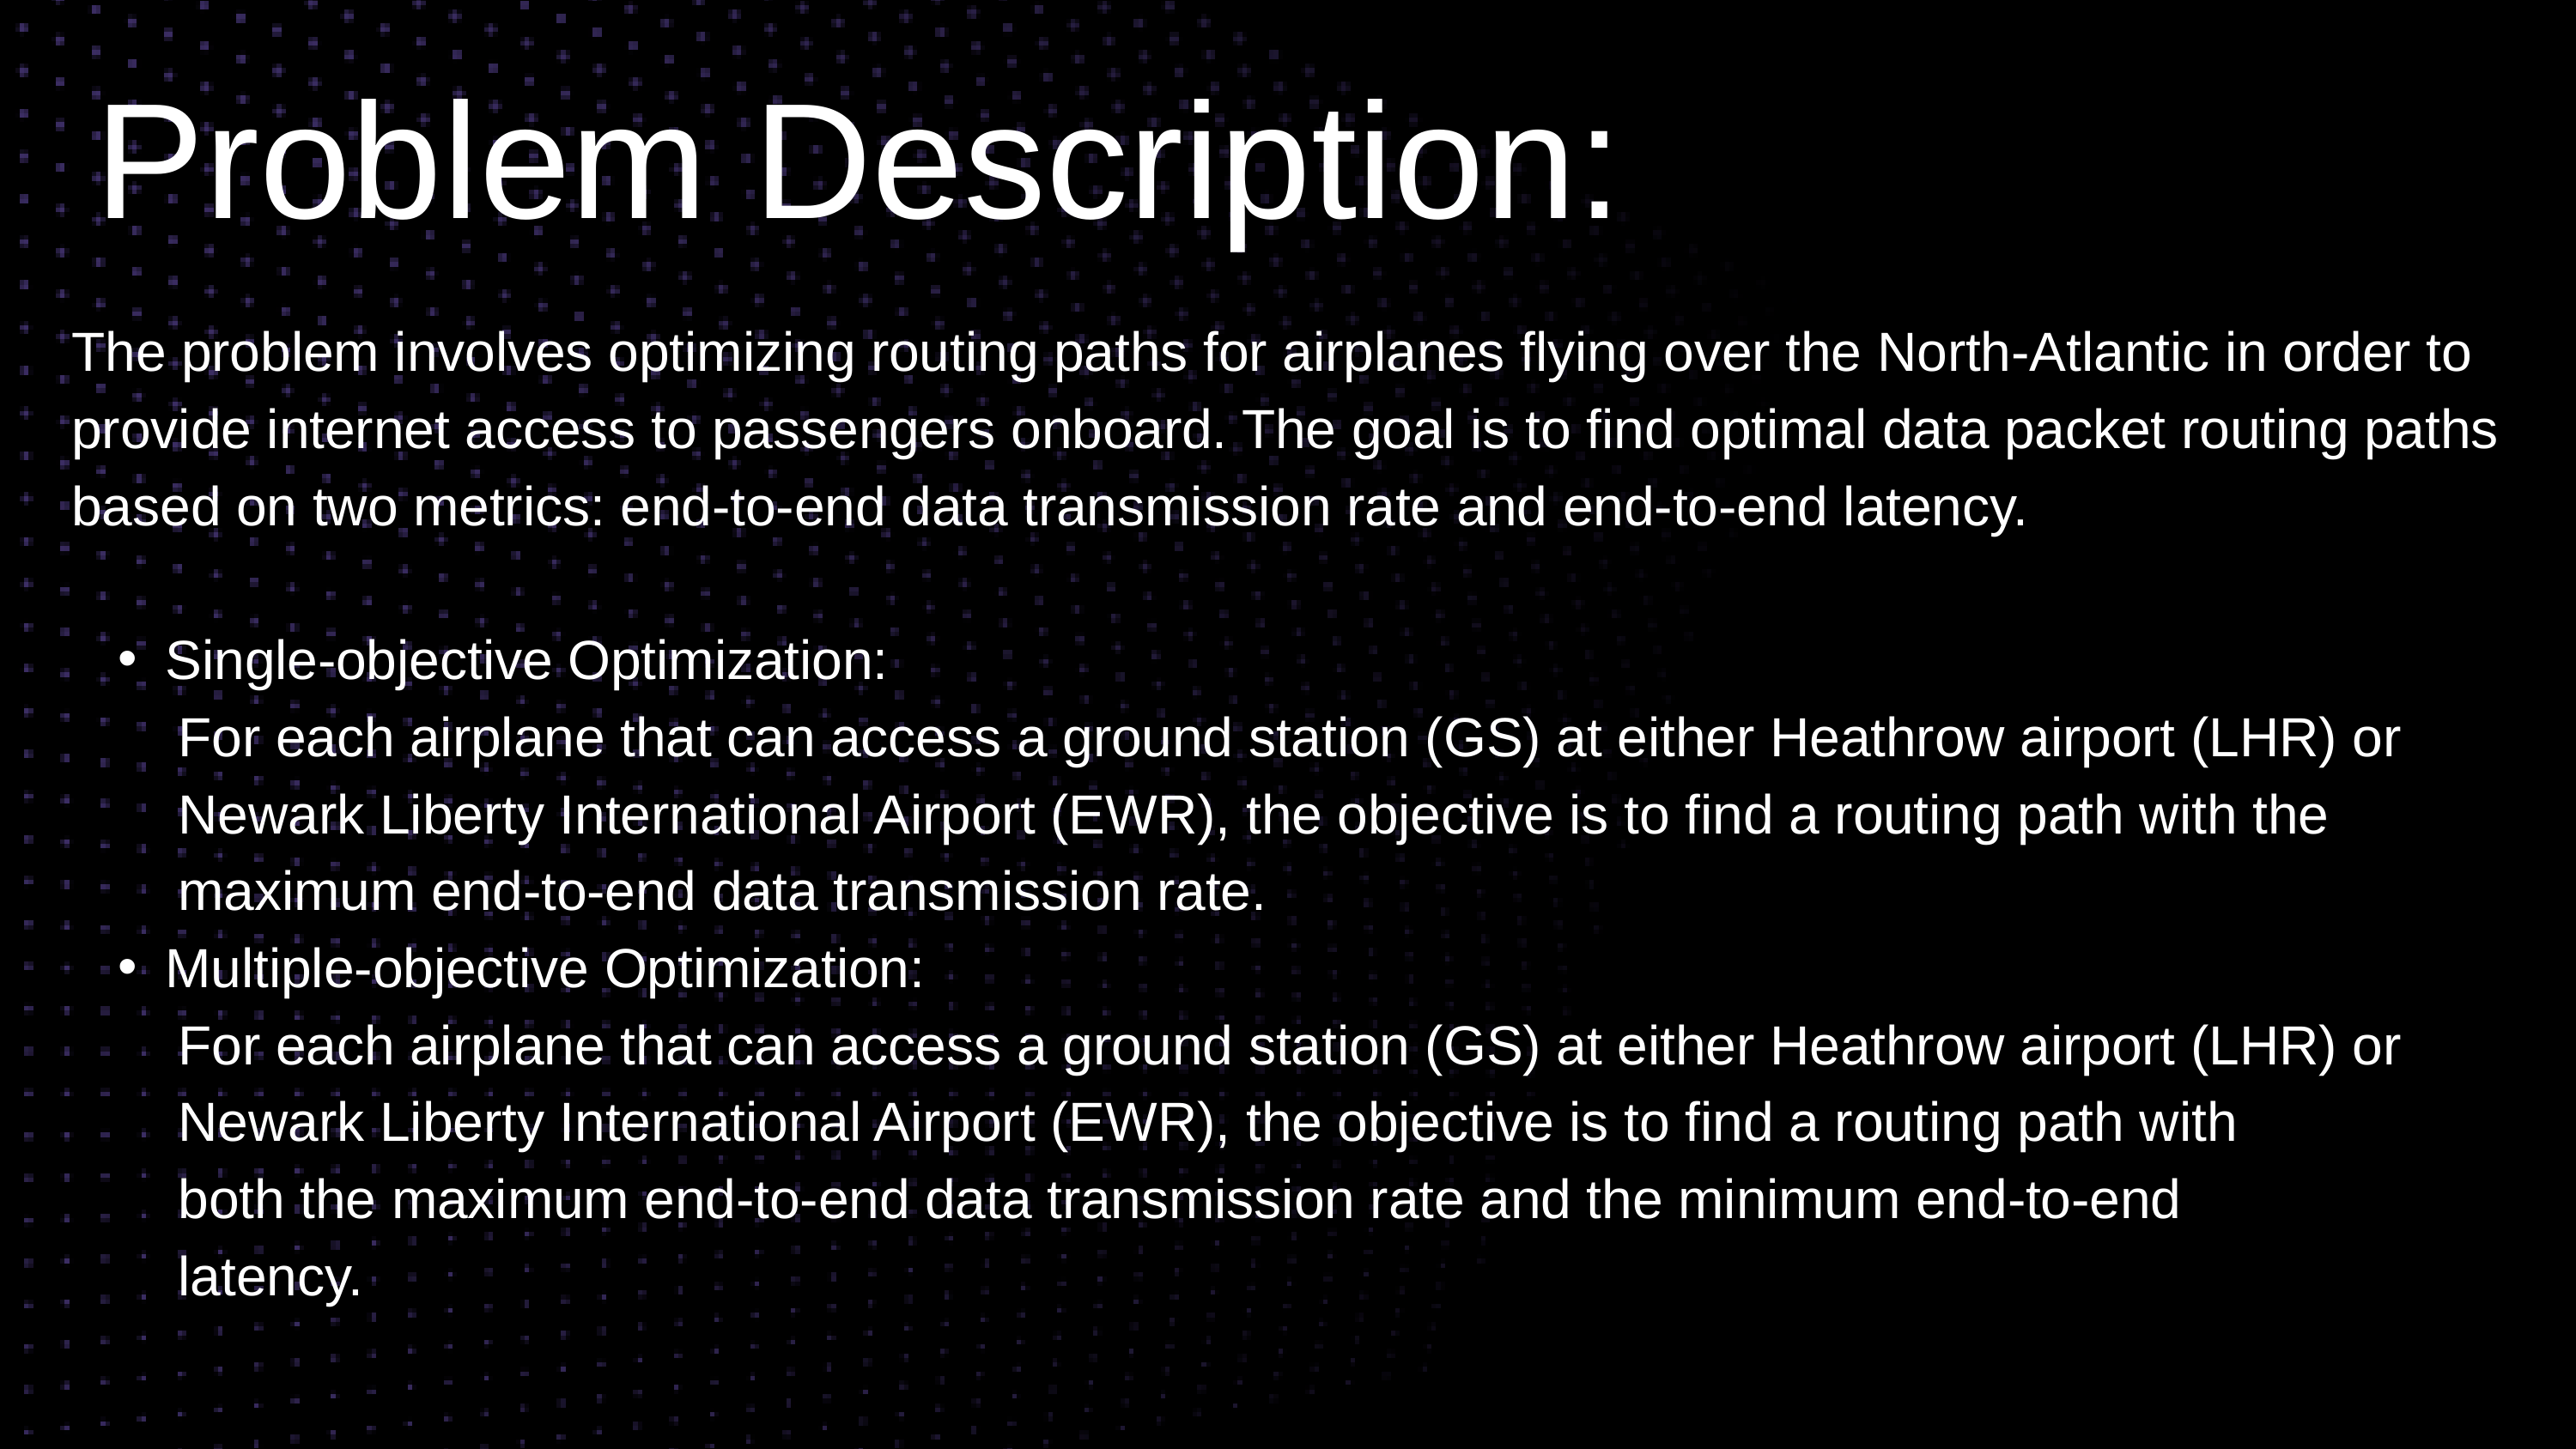

Problem Description:
The problem involves optimizing routing paths for airplanes flying over the North-Atlantic in order to provide internet access to passengers onboard. The goal is to find optimal data packet routing paths based on two metrics: end-to-end data transmission rate and end-to-end latency.

Single-objective Optimization:
       For each airplane that can access a ground station (GS) at either Heathrow airport (LHR) or
       Newark Liberty International Airport (EWR), the objective is to find a routing path with the
       maximum end-to-end data transmission rate.
Multiple-objective Optimization:
       For each airplane that can access a ground station (GS) at either Heathrow airport (LHR) or
       Newark Liberty International Airport (EWR), the objective is to find a routing path with
       both the maximum end-to-end data transmission rate and the minimum end-to-end
       latency.